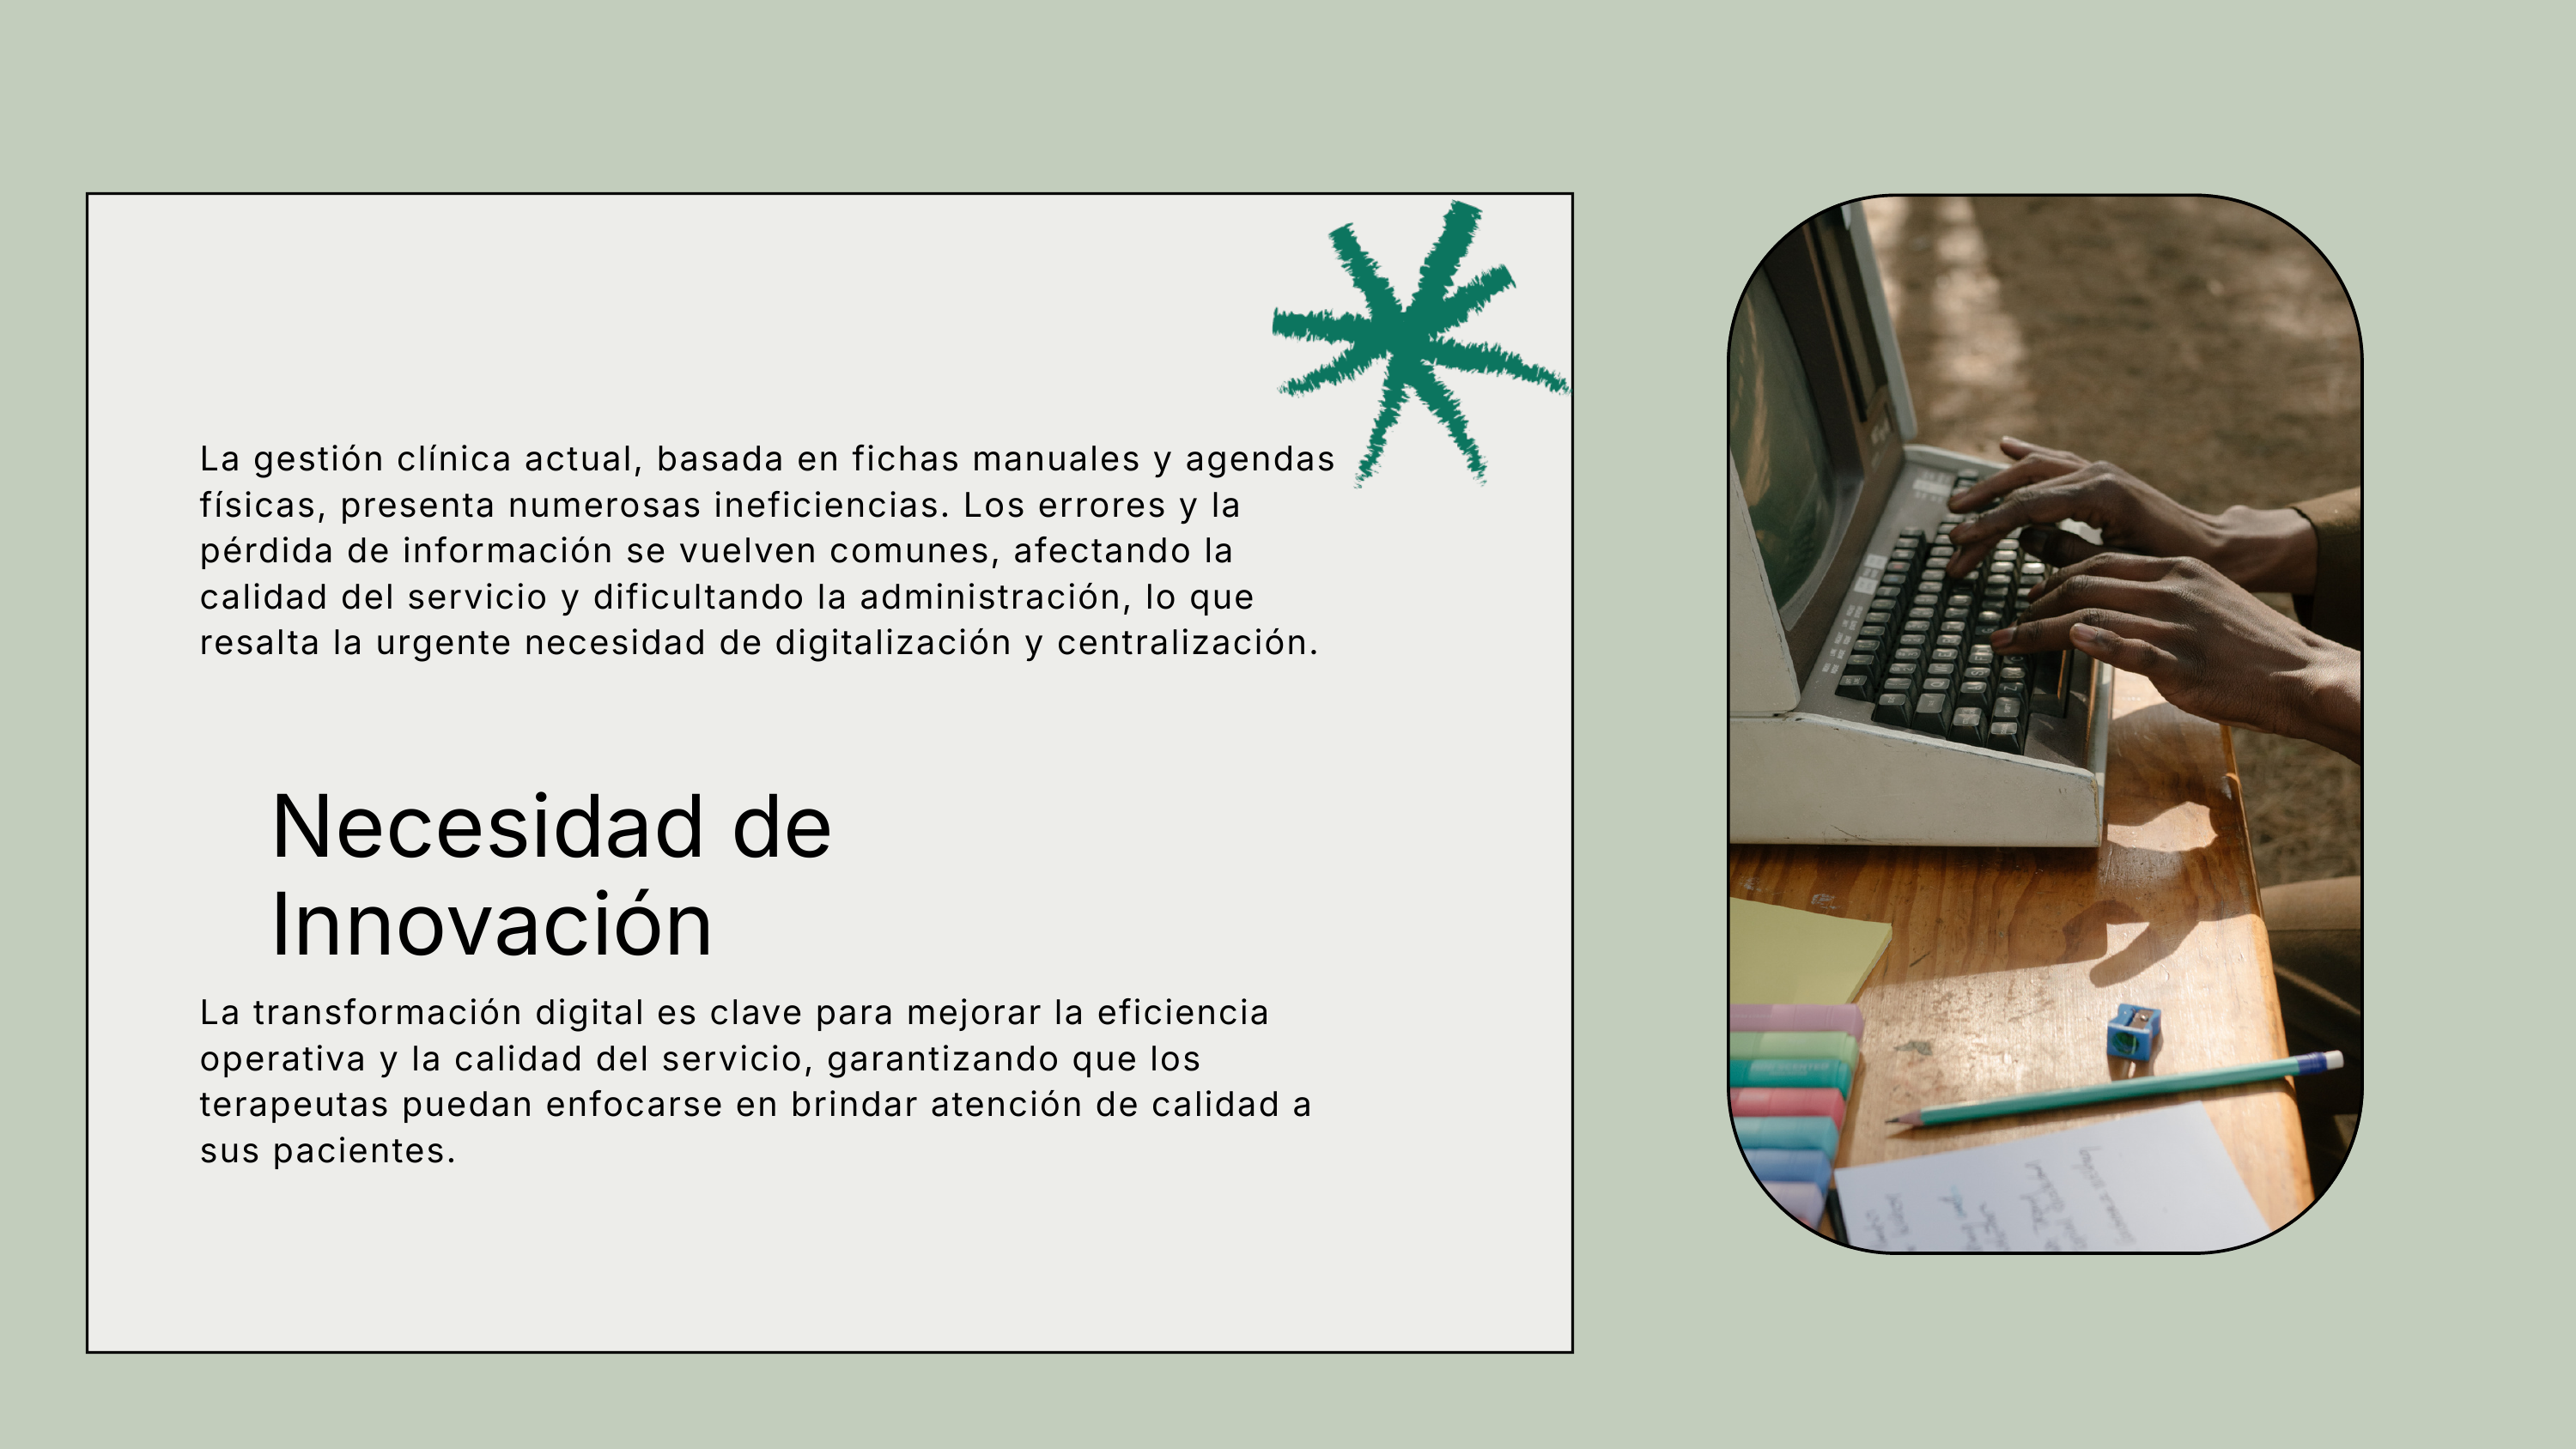

La gestión clínica actual, basada en fichas manuales y agendas físicas, presenta numerosas ineficiencias. Los errores y la pérdida de información se vuelven comunes, afectando la calidad del servicio y dificultando la administración, lo que resalta la urgente necesidad de digitalización y centralización.
Necesidad de Innovación
La transformación digital es clave para mejorar la eficiencia operativa y la calidad del servicio, garantizando que los terapeutas puedan enfocarse en brindar atención de calidad a sus pacientes.